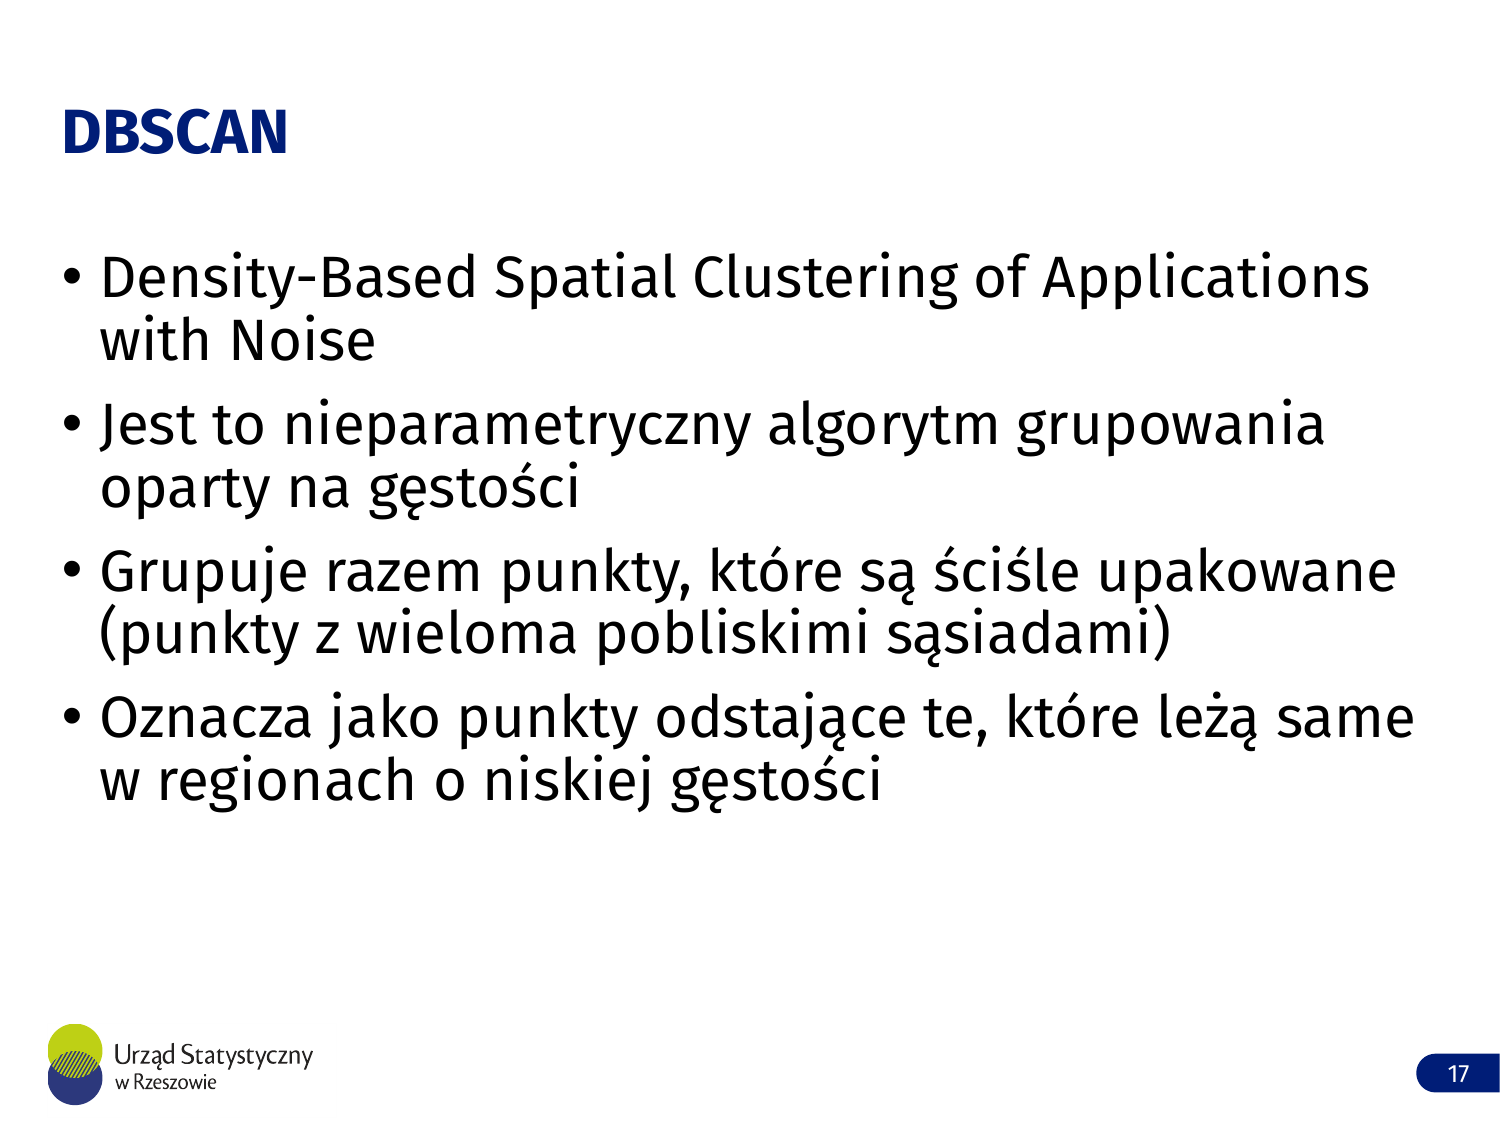

# DBSCAN
Density-Based Spatial Clustering of Applications with Noise
Jest to nieparametryczny algorytm grupowania oparty na gęstości
Grupuje razem punkty, które są ściśle upakowane (punkty z wieloma pobliskimi sąsiadami)
Oznacza jako punkty odstające te, które leżą same w regionach o niskiej gęstości

17